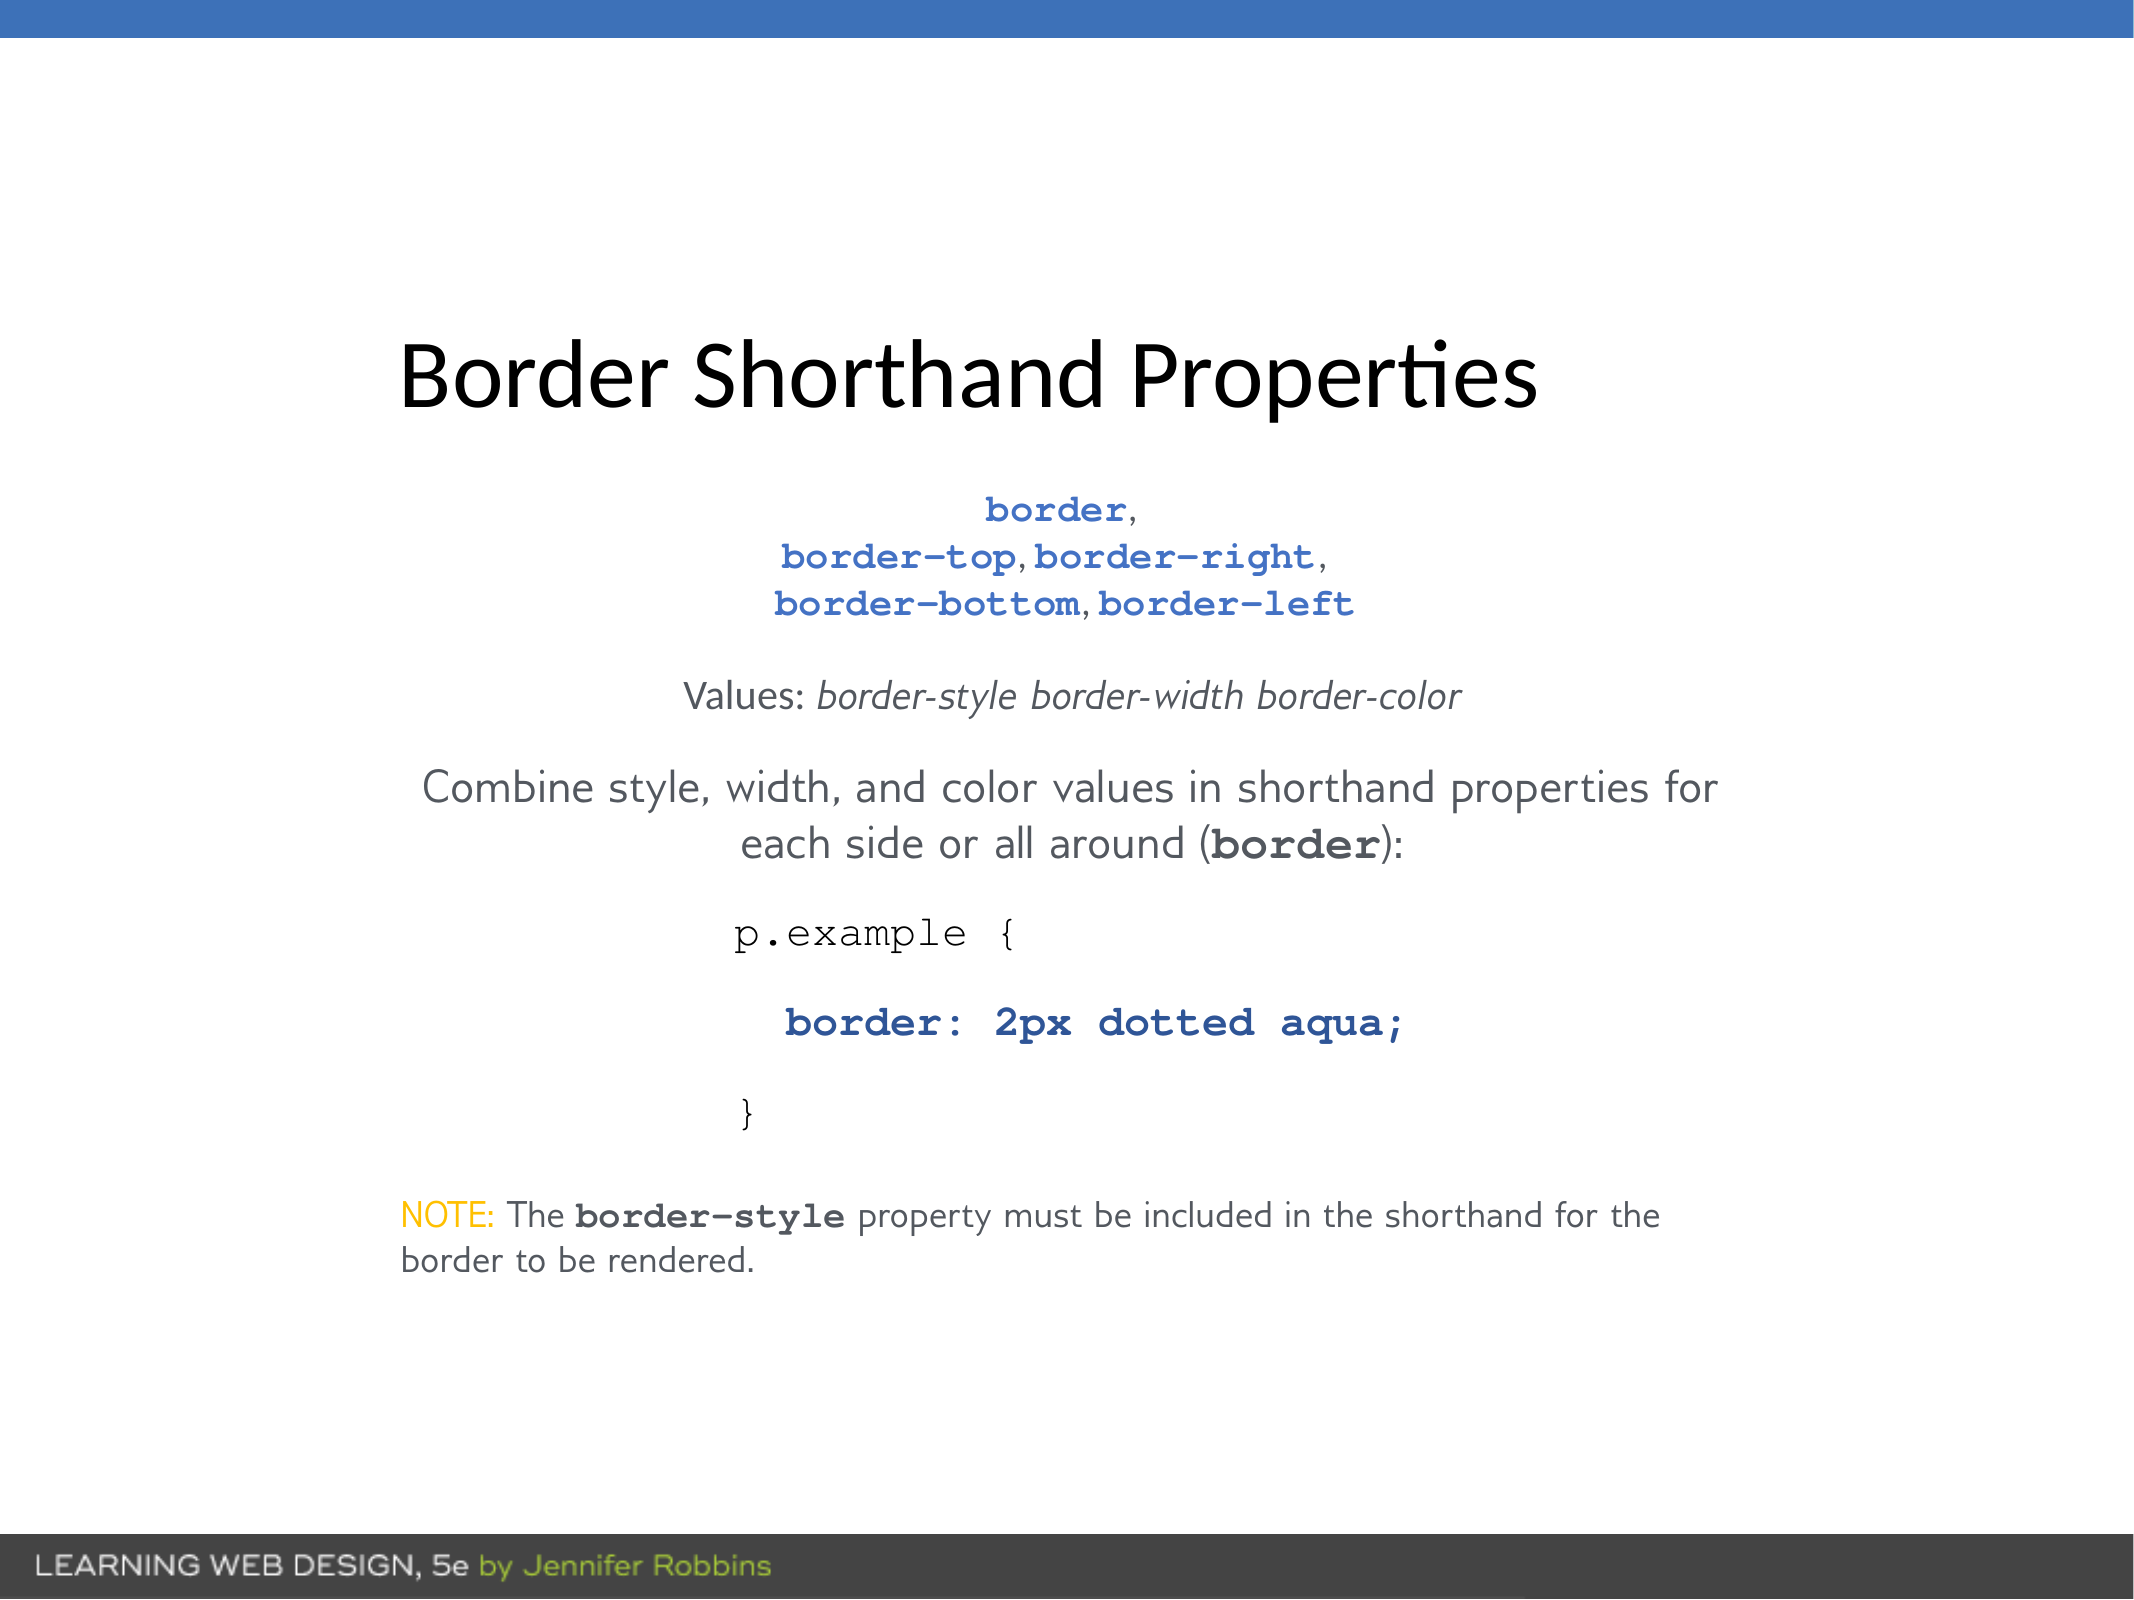

# Border Shorthand Properties
border,
border-top, border-right,
border-bottom, border-left
Values: border-style border-width border-color
Combine style, width, and color values in shorthand properties for each side or all around (border):
p.example {
  border: 2px dotted aqua;
}
NOTE: The border-style property must be included in the shorthand for the border to be rendered.